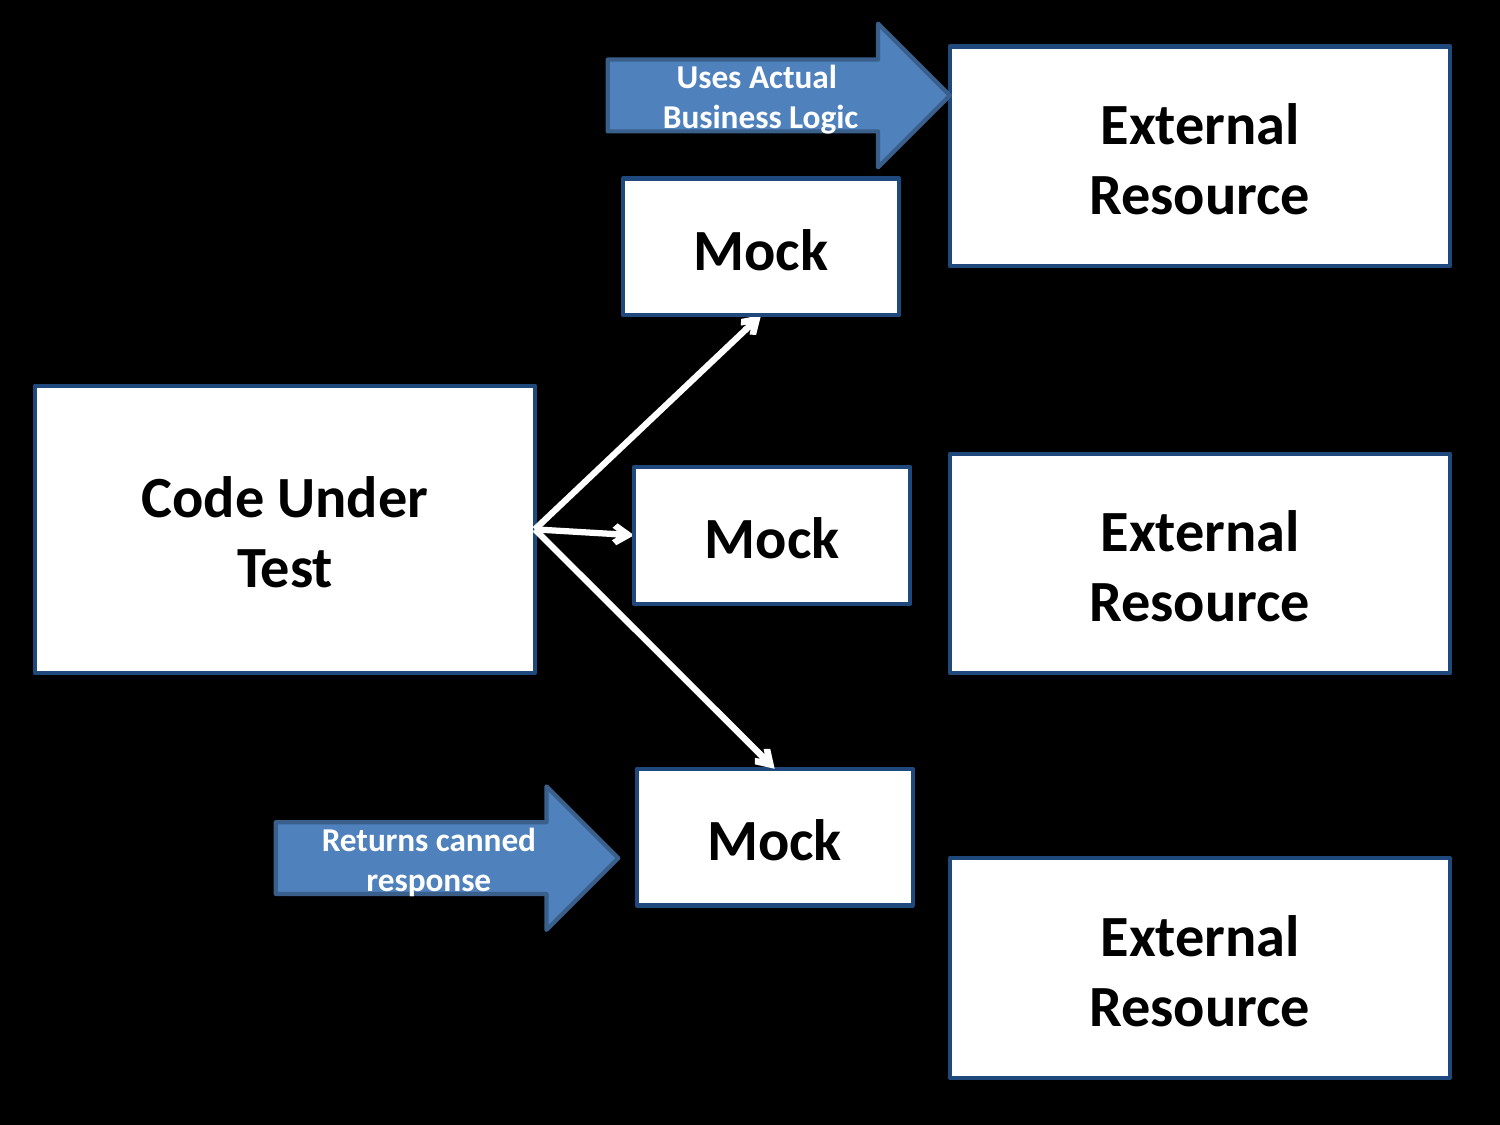

Uses Actual
Business Logic
External
Resource
Mock
Code Under
Test
External
Resource
Mock
Mock
Returns canned
response
External
Resource